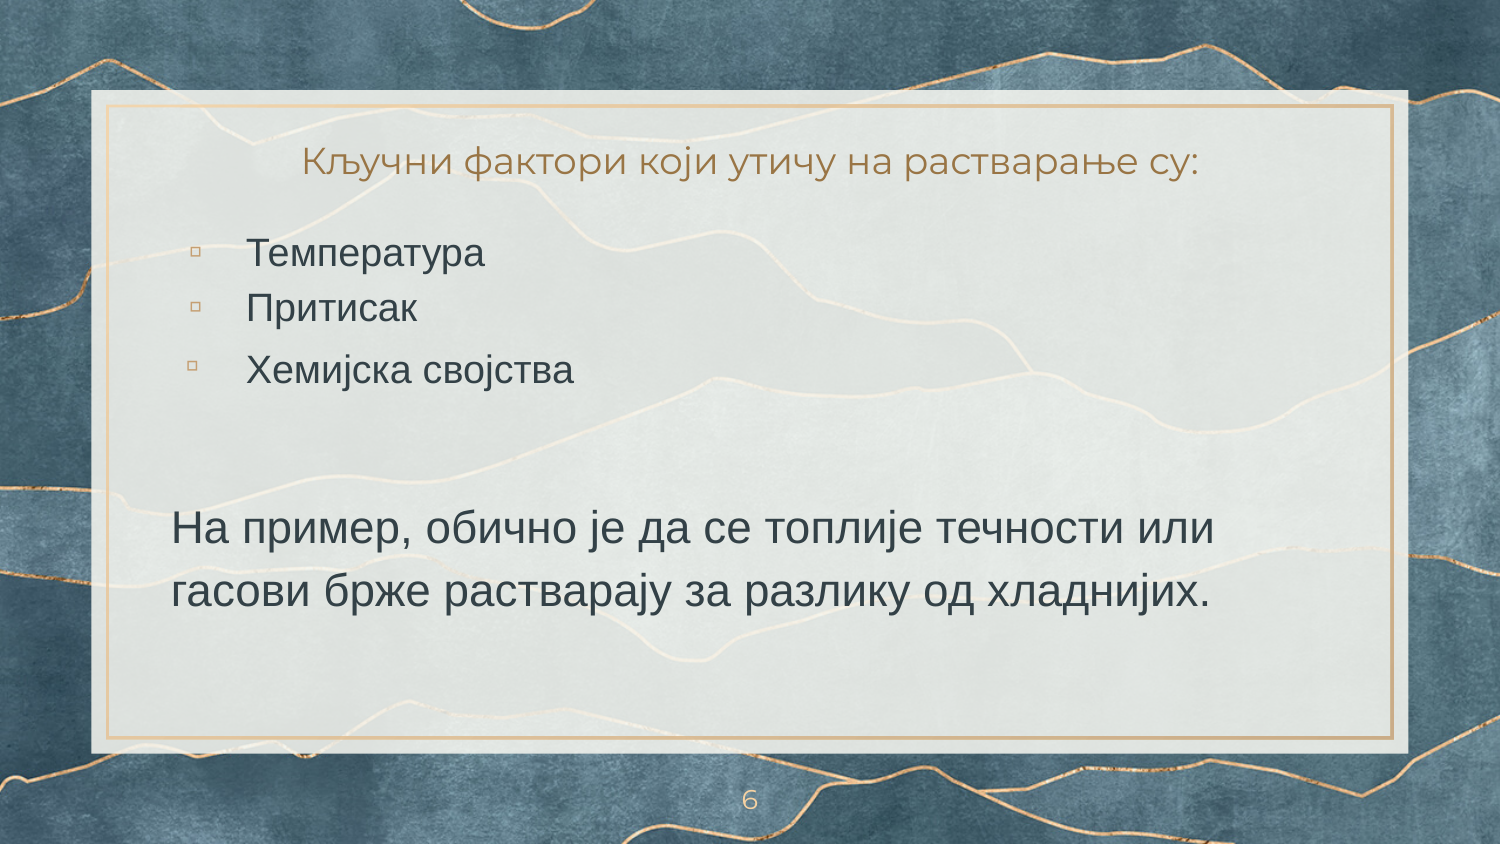

# Кључни фактори који утичу на растварање су:
Температура
Притисак
Хемијска својства

На пример, обично је да се топлије течности или гасови брже растварају за разлику од хладнијих.

6